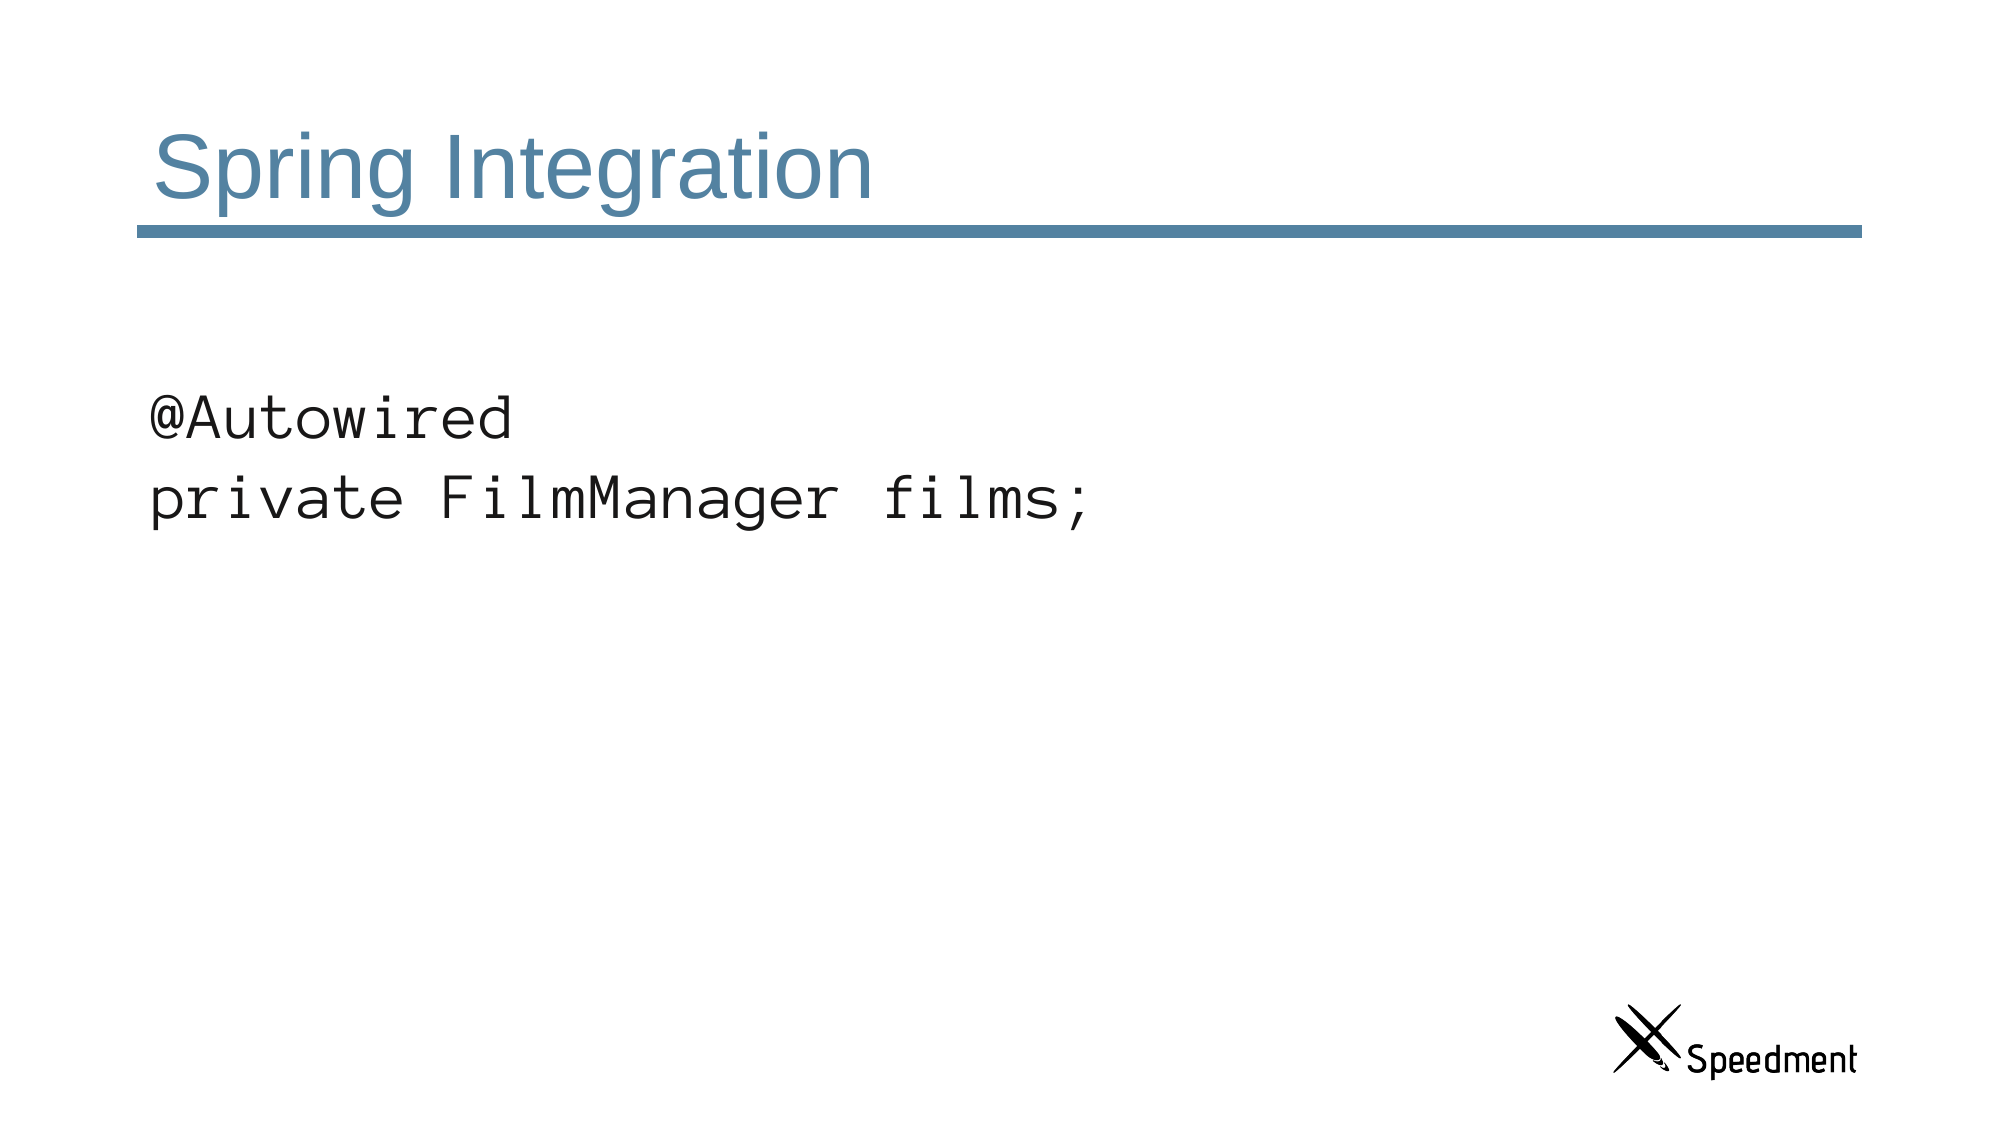

# Spring Integration

@Autowired
private FilmManager films;